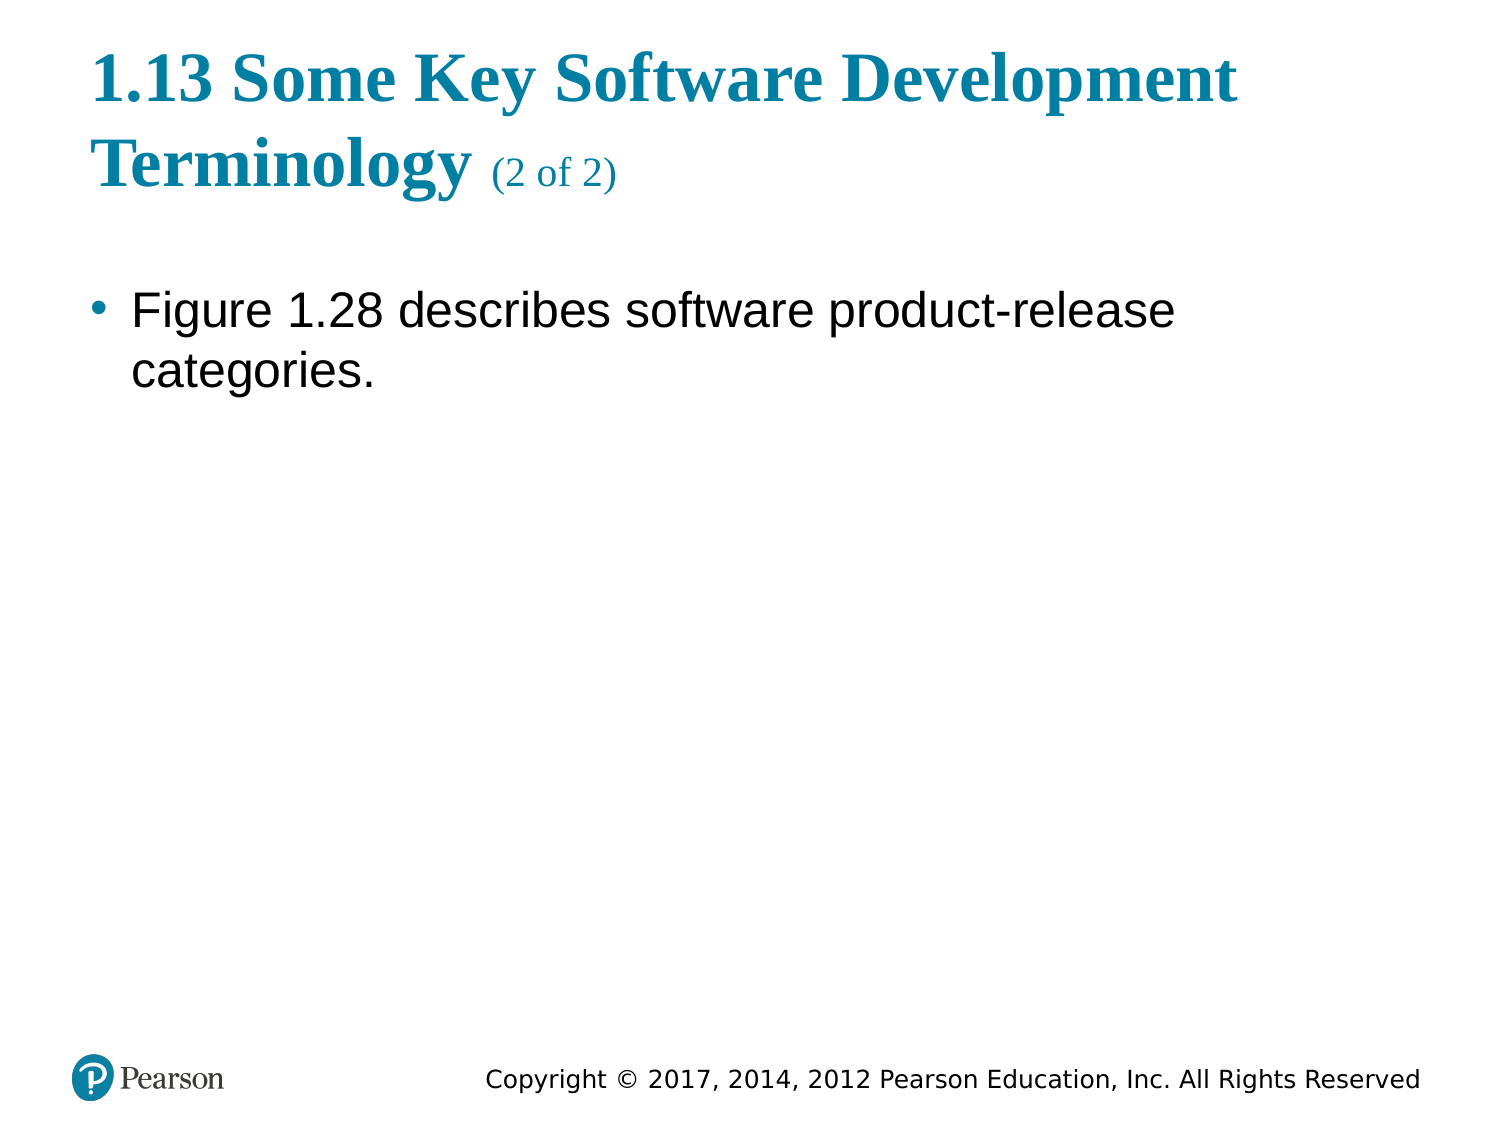

# 1.13 Some Key Software Development Terminology (2 of 2)
Figure 1.28 describes software product-release categories.